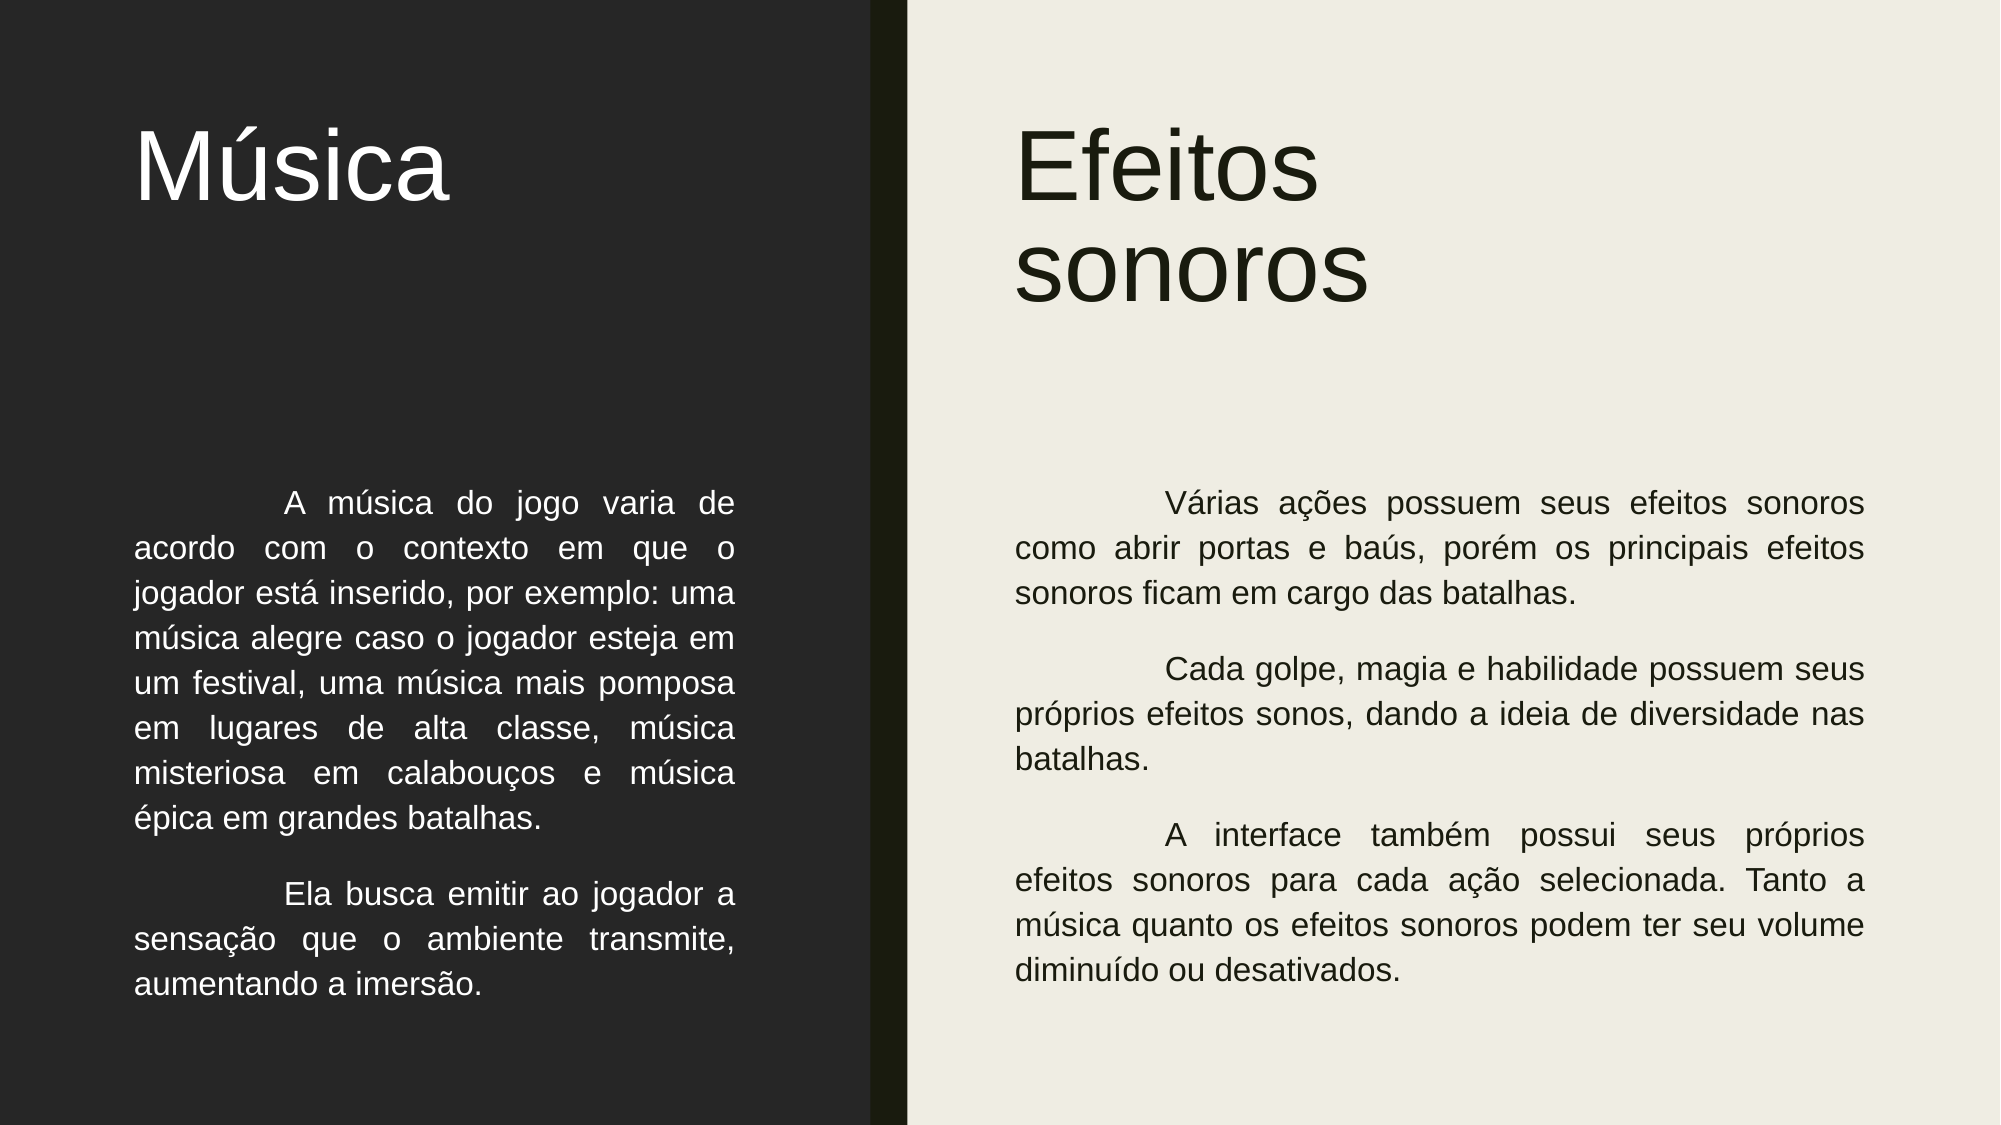

# Música
Efeitos sonoros
	A música do jogo varia de acordo com o contexto em que o jogador está inserido, por exemplo: uma música alegre caso o jogador esteja em um festival, uma música mais pomposa em lugares de alta classe, música misteriosa em calabouços e música épica em grandes batalhas.
	Ela busca emitir ao jogador a sensação que o ambiente transmite, aumentando a imersão.
	Várias ações possuem seus efeitos sonoros como abrir portas e baús, porém os principais efeitos sonoros ficam em cargo das batalhas.
	Cada golpe, magia e habilidade possuem seus próprios efeitos sonos, dando a ideia de diversidade nas batalhas.
	A interface também possui seus próprios efeitos sonoros para cada ação selecionada. Tanto a música quanto os efeitos sonoros podem ter seu volume diminuído ou desativados.